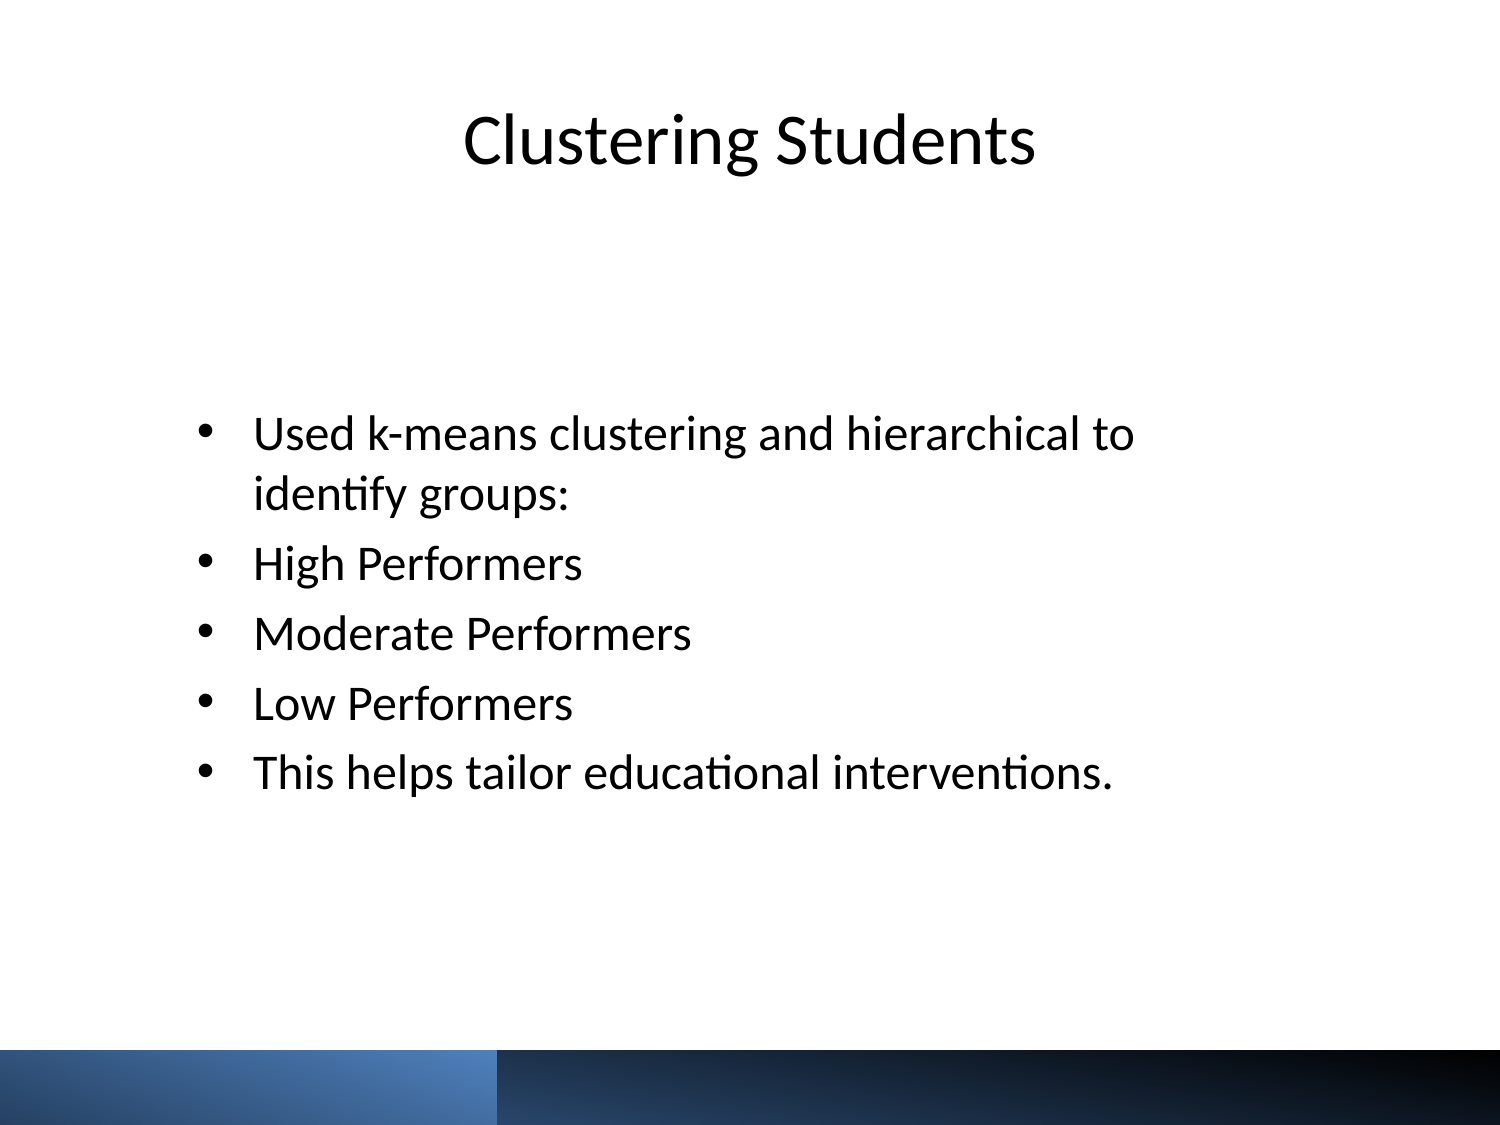

# Clustering Students
Used k-means clustering and hierarchical to identify groups:
High Performers
Moderate Performers
Low Performers
This helps tailor educational interventions.